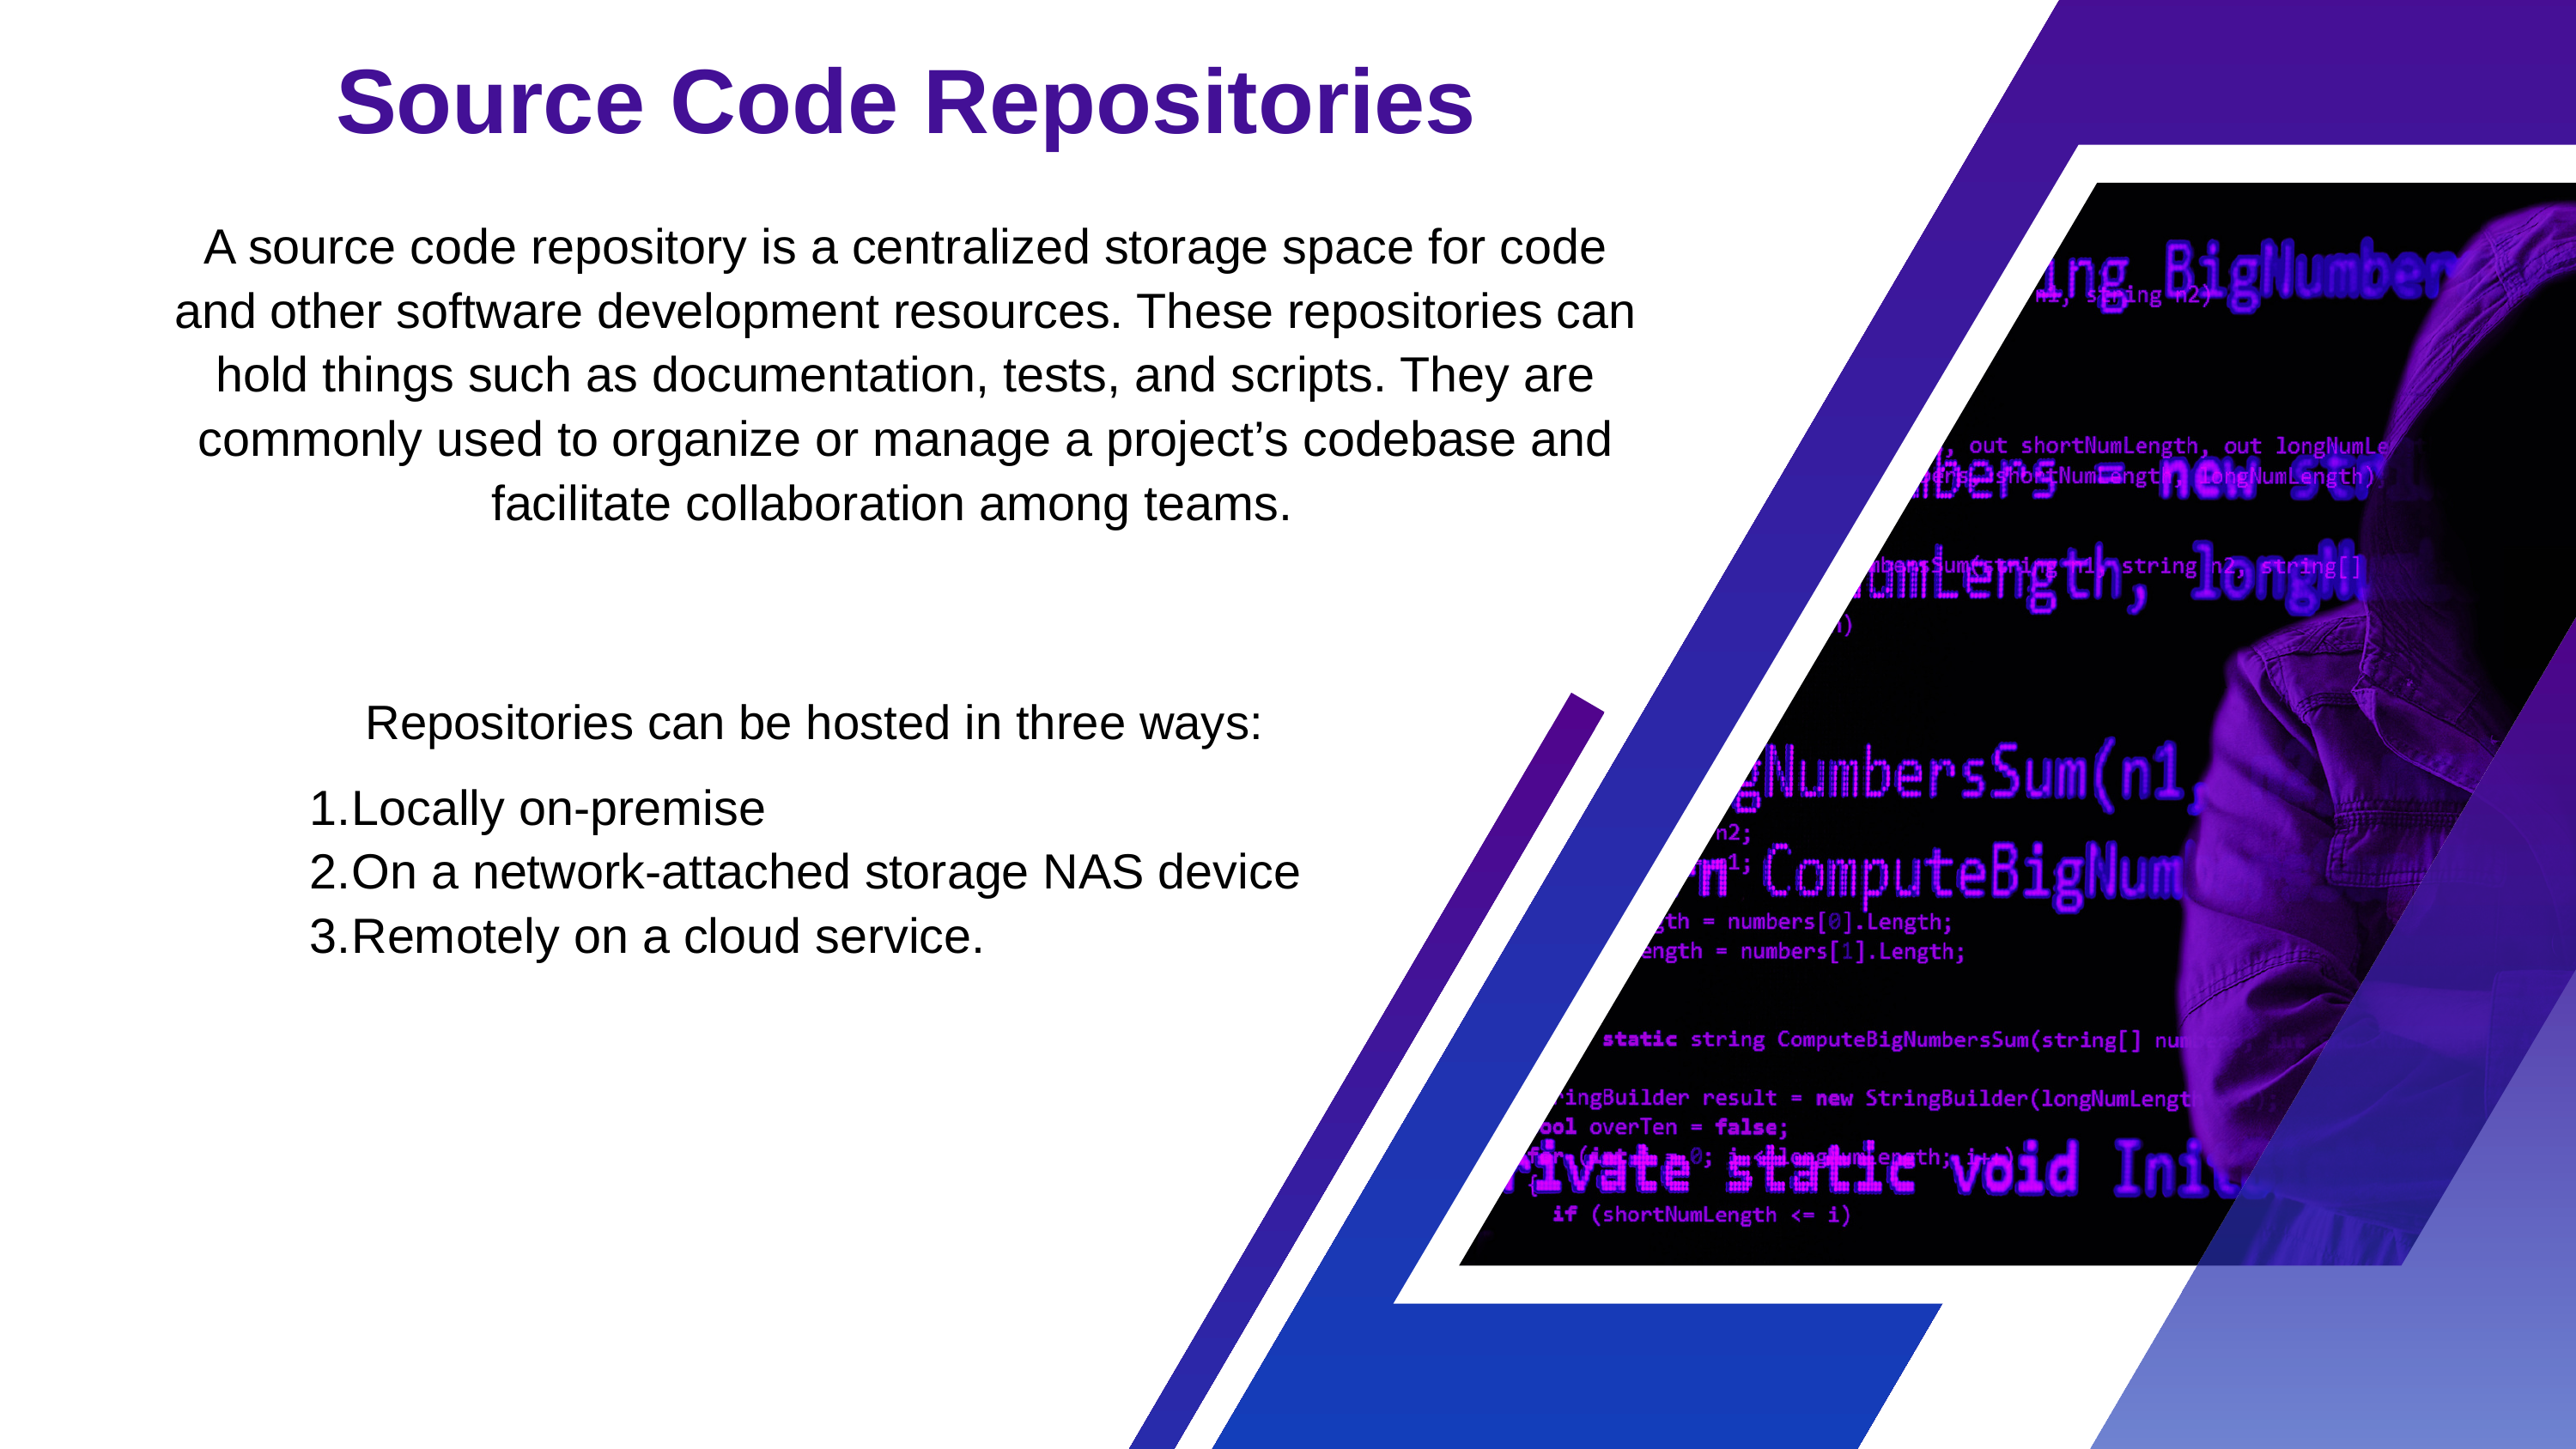

Source Code Repositories

A source code repository is a centralized storage space for code and other software development resources. These repositories can hold things such as documentation, tests, and scripts. They are commonly used to organize or manage a project’s codebase and facilitate collaboration among teams.

Repositories can be hosted in three ways:
Locally on-premise
On a network-attached storage NAS device
Remotely on a cloud service.